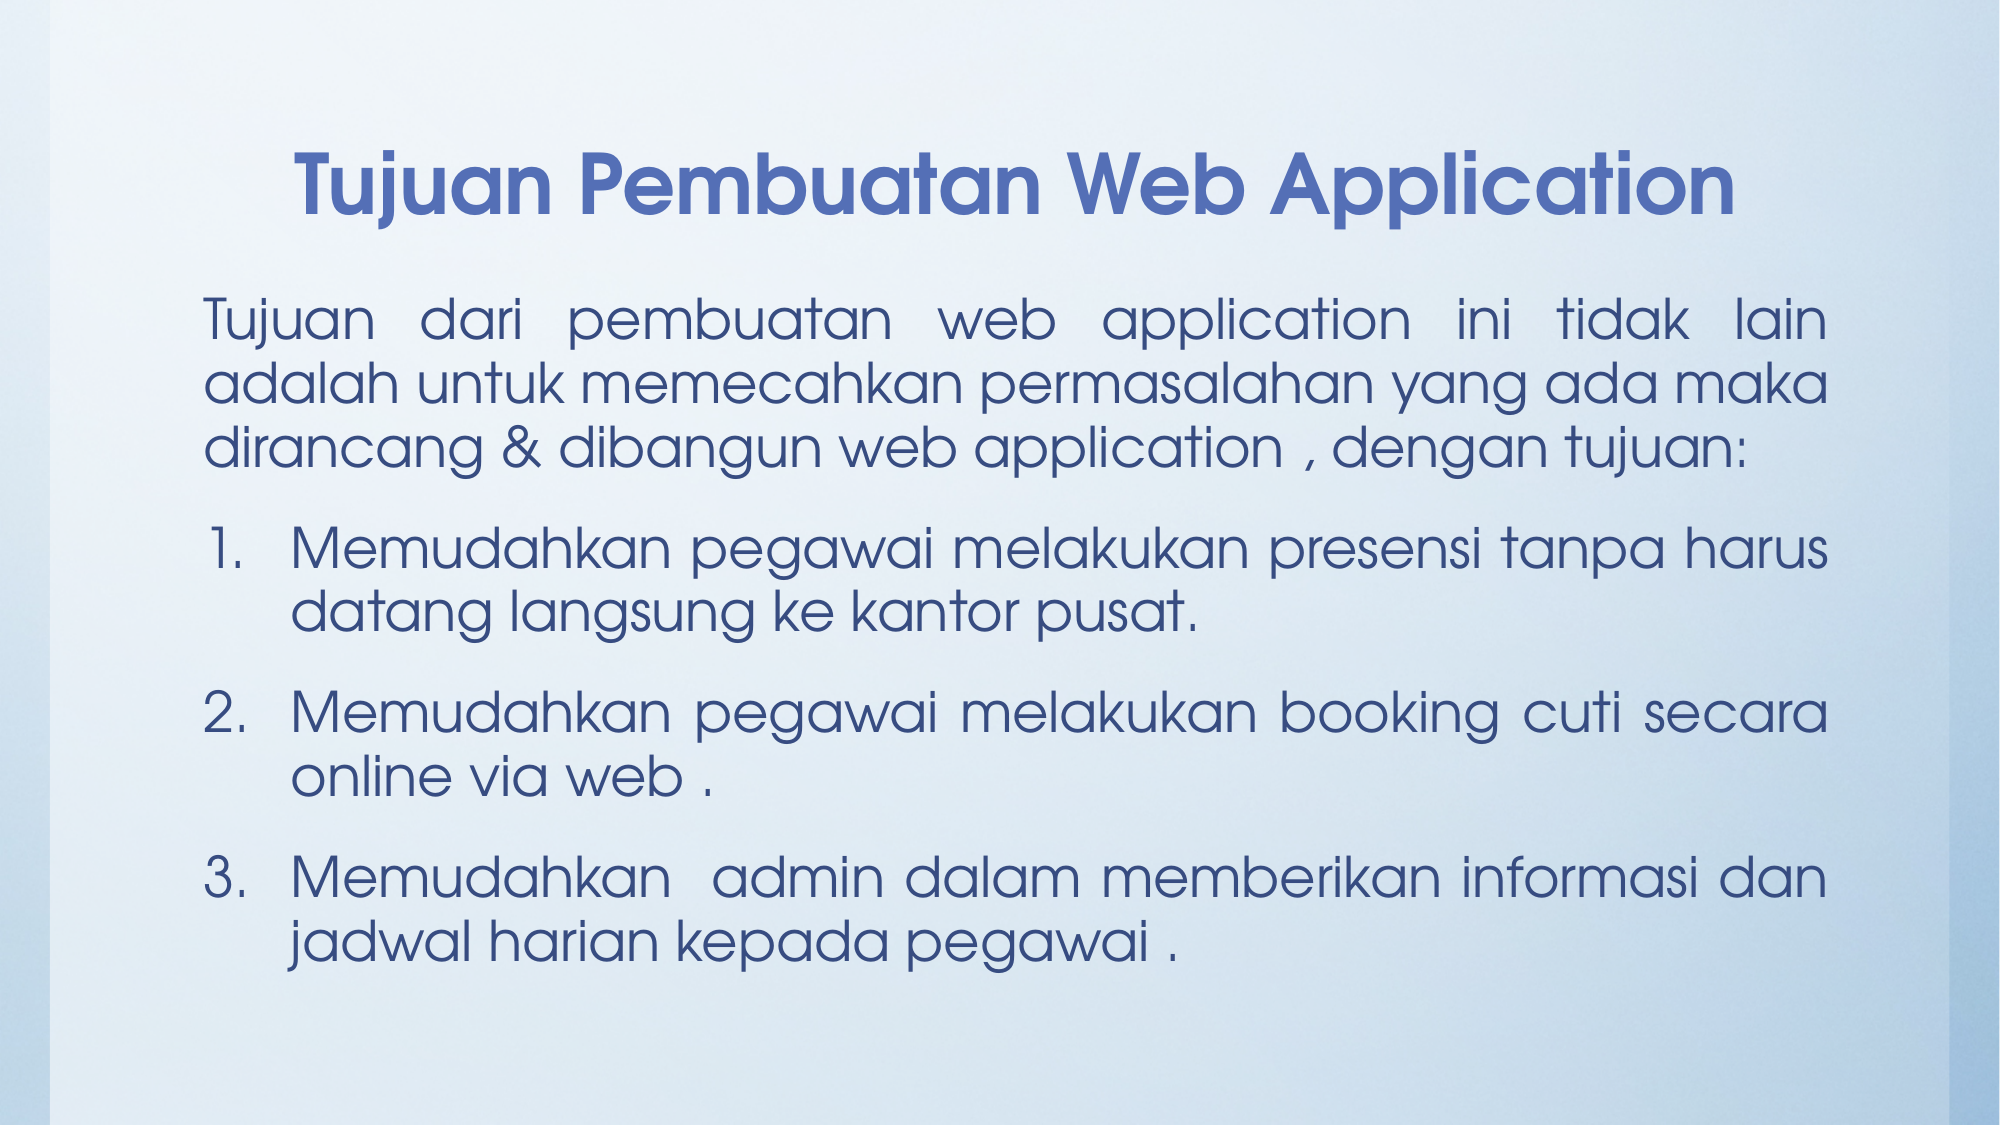

# Tujuan Pembuatan Web Application
Tujuan dari pembuatan web application ini tidak lain adalah untuk memecahkan permasalahan yang ada maka dirancang & dibangun web application , dengan tujuan:
Memudahkan pegawai melakukan presensi tanpa harus datang langsung ke kantor pusat.
Memudahkan pegawai melakukan booking cuti secara online via web .
Memudahkan  admin dalam memberikan informasi dan jadwal harian kepada pegawai .